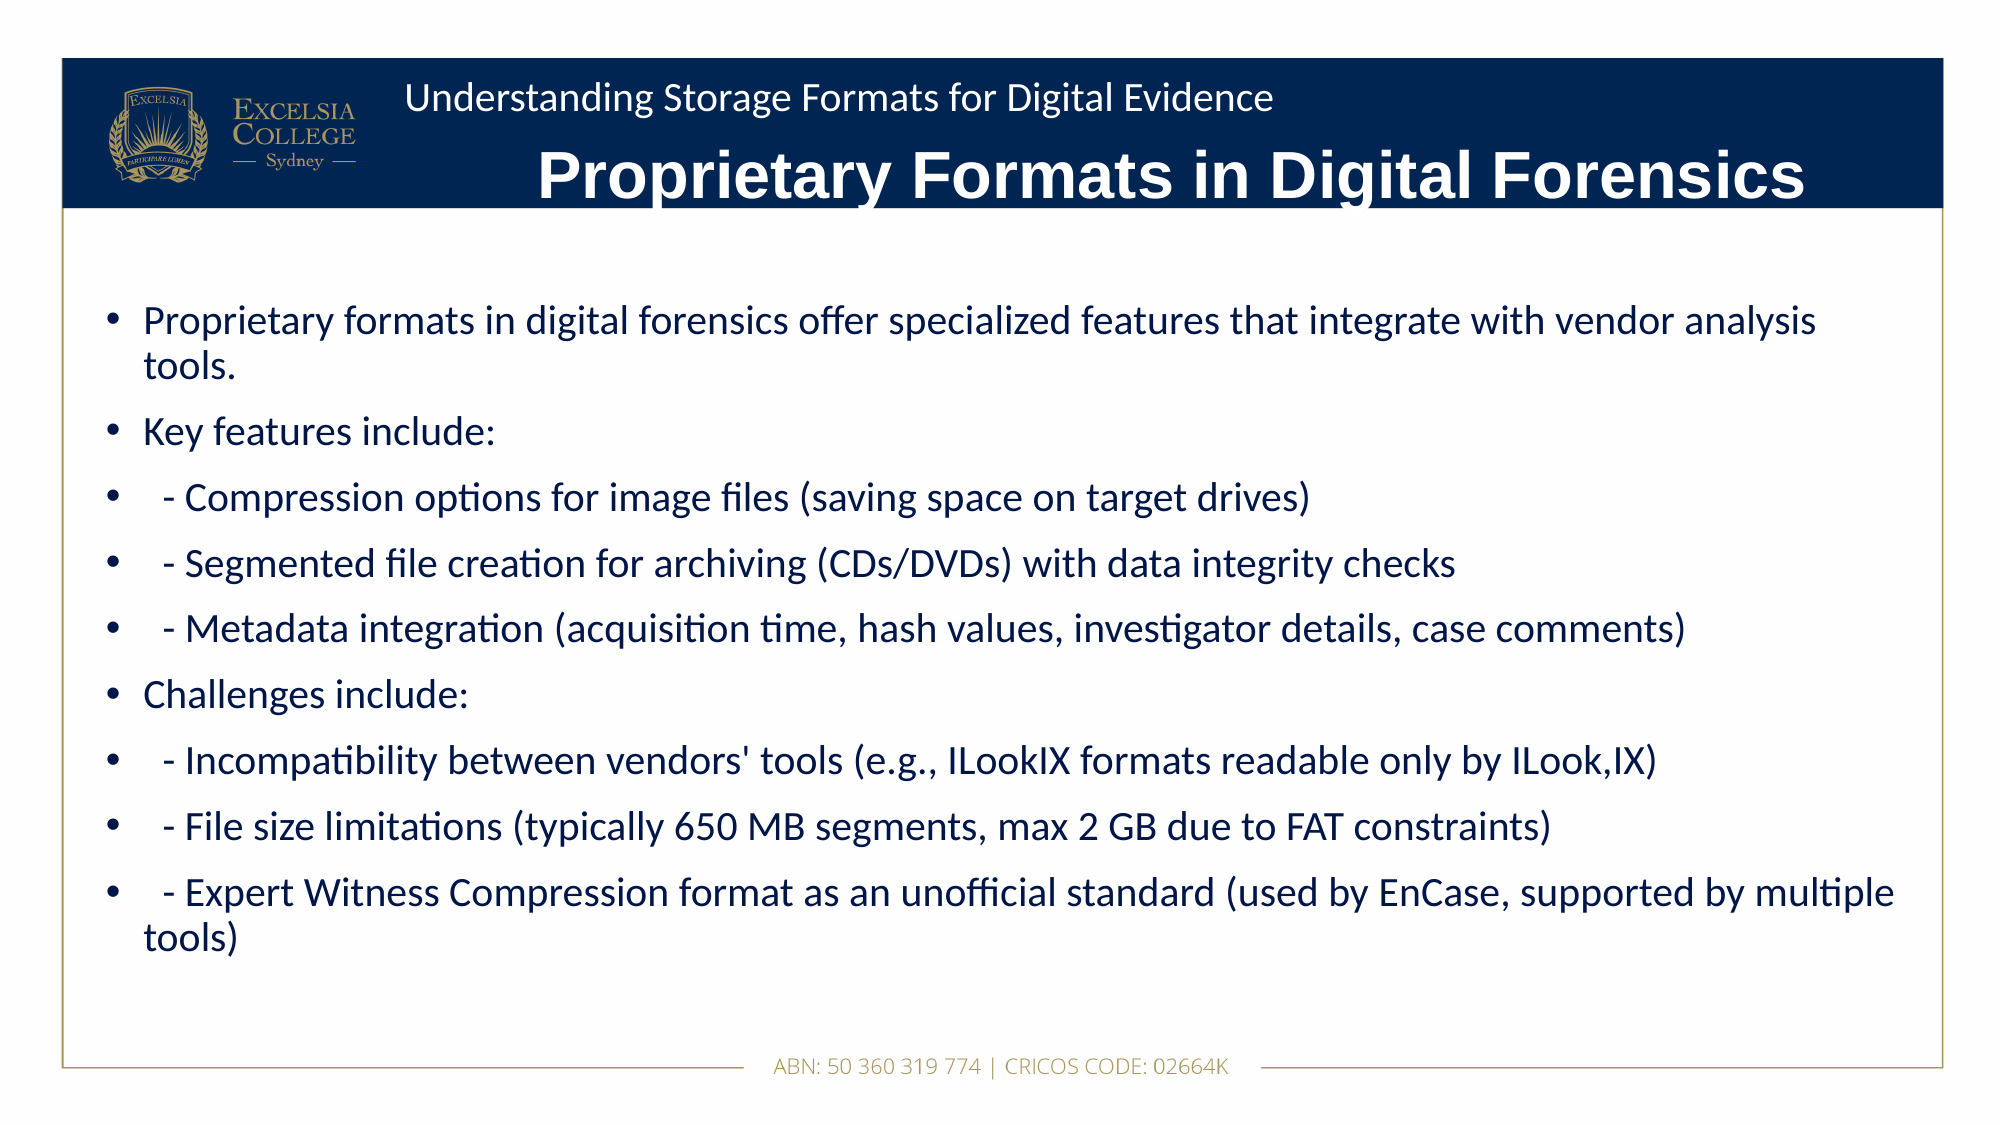

# Understanding Storage Formats for Digital Evidence
Proprietary Formats in Digital Forensics
Proprietary formats in digital forensics offer specialized features that integrate with vendor analysis tools.
Key features include:
  - Compression options for image files (saving space on target drives)
  - Segmented file creation for archiving (CDs/DVDs) with data integrity checks
  - Metadata integration (acquisition time, hash values, investigator details, case comments)
Challenges include:
  - Incompatibility between vendors' tools (e.g., ILookIX formats readable only by ILook,IX)
  - File size limitations (typically 650 MB segments, max 2 GB due to FAT constraints)
  - Expert Witness Compression format as an unofficial standard (used by EnCase, supported by multiple tools)